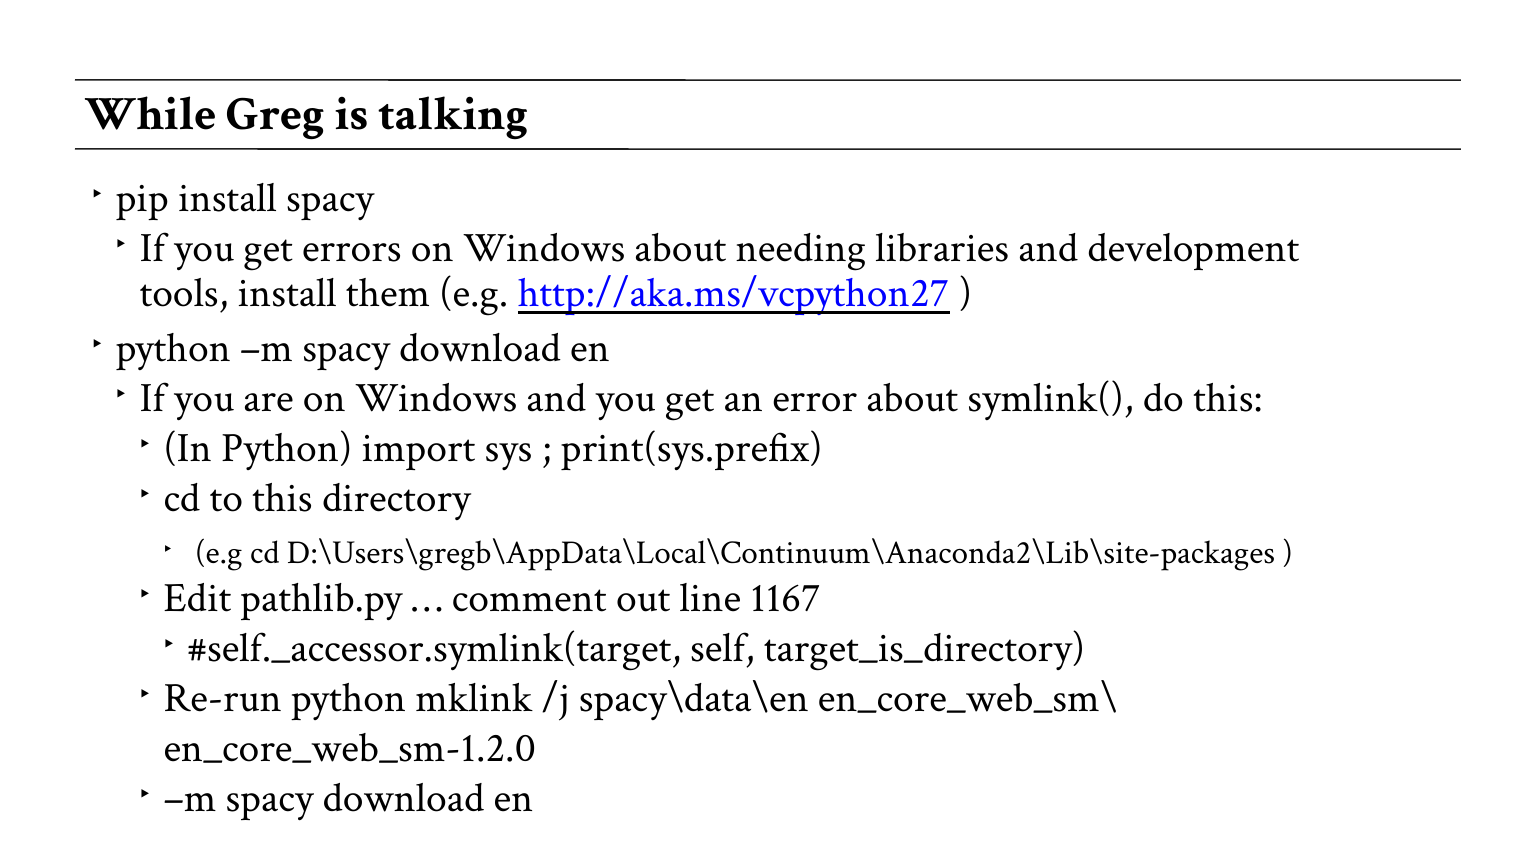

# While Greg is talking
pip install spacy
If you get errors on Windows about needing libraries and development tools, install them (e.g. http://aka.ms/vcpython27 )
python –m spacy download en
If you are on Windows and you get an error about symlink(), do this:
(In Python) import sys ; print(sys.prefix)
cd to this directory
 (e.g cd D:\Users\gregb\AppData\Local\Continuum\Anaconda2\Lib\site-packages )
Edit pathlib.py … comment out line 1167
#self._accessor.symlink(target, self, target_is_directory)
Re-run python mklink /j spacy\data\en en_core_web_sm\en_core_web_sm-1.2.0
–m spacy download en